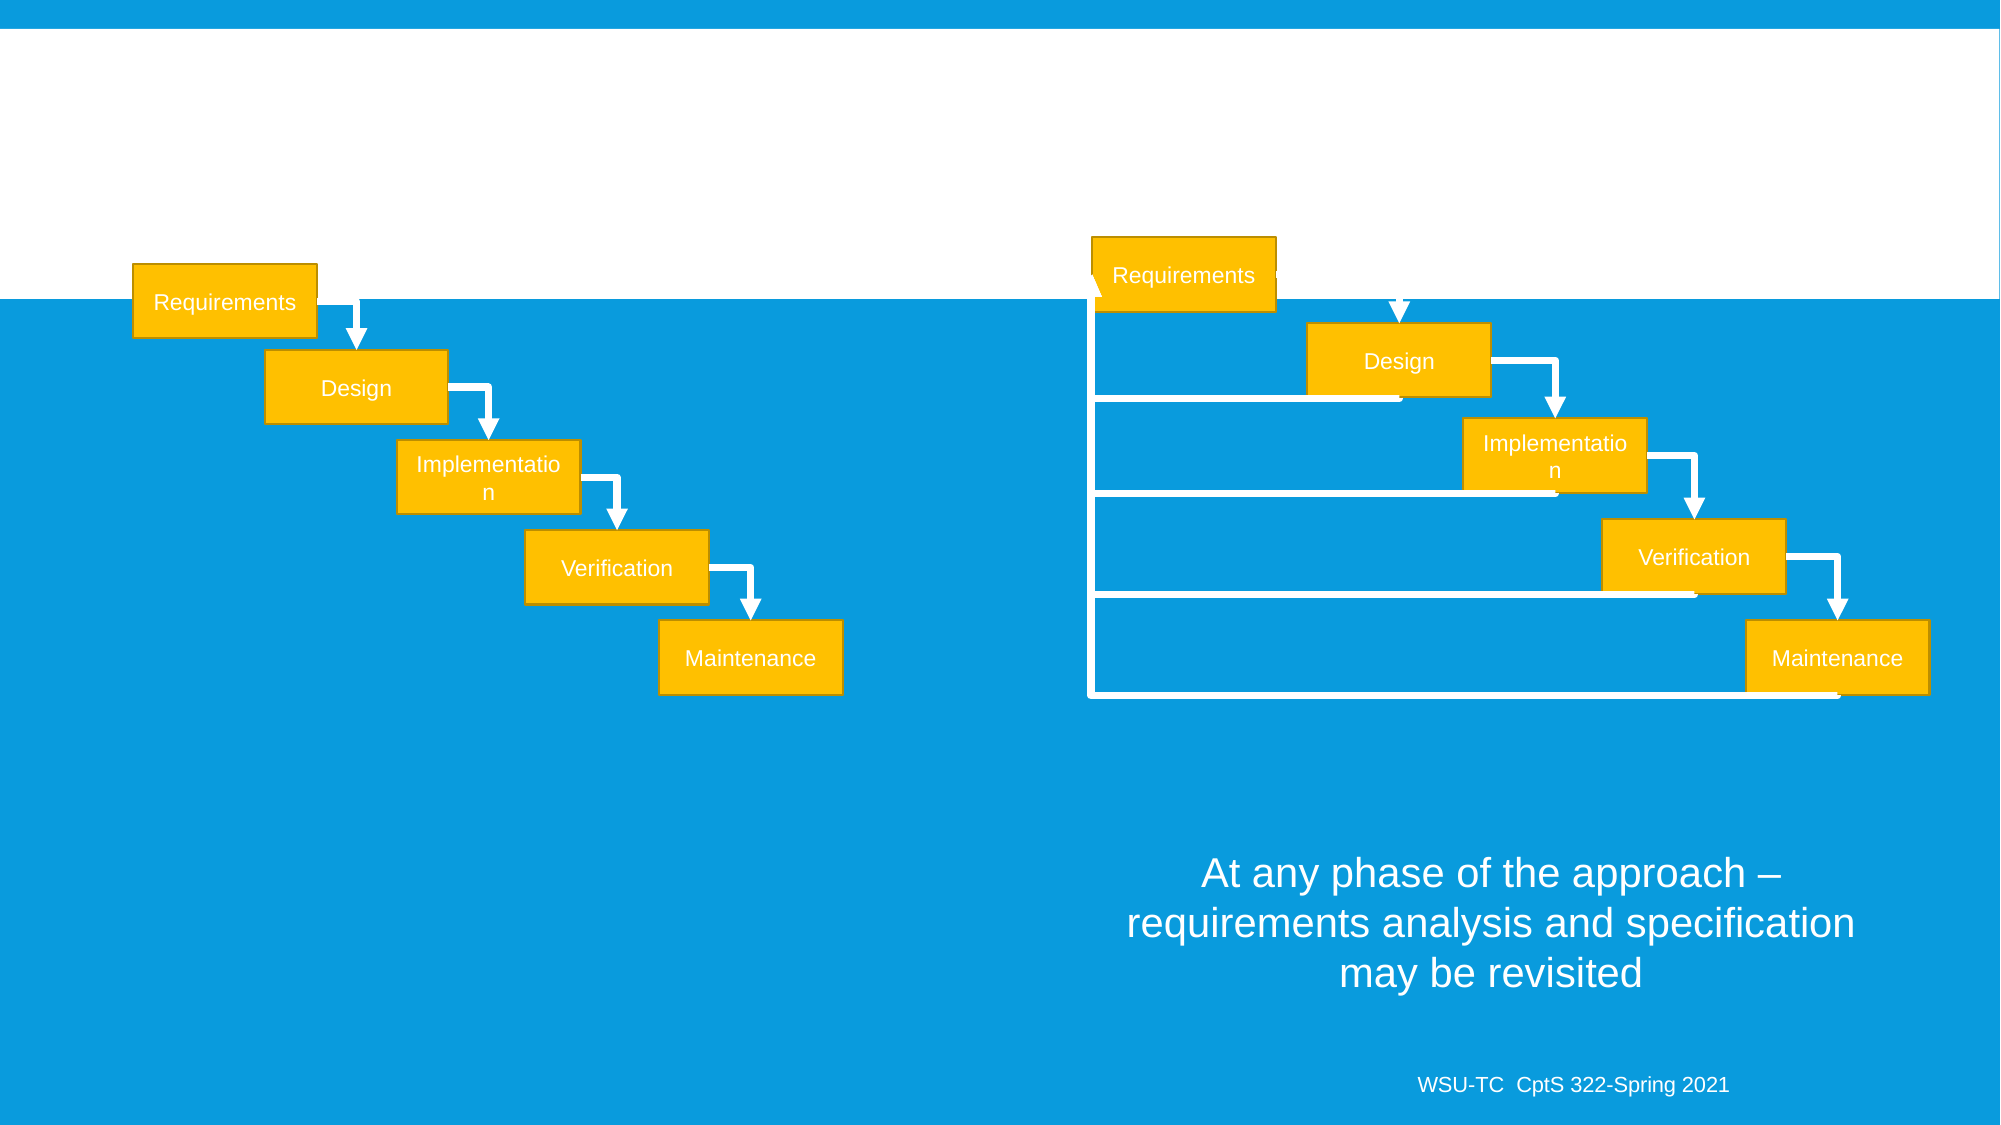

Incremental
Waterfall
Requirements
Requirements
Design
Design
Implementation
Implementation
Verification
Verification
Maintenance
Maintenance
At any phase of the approach – requirements analysis and specification may be revisited
WSU-TC  CptS 322-Spring 2021